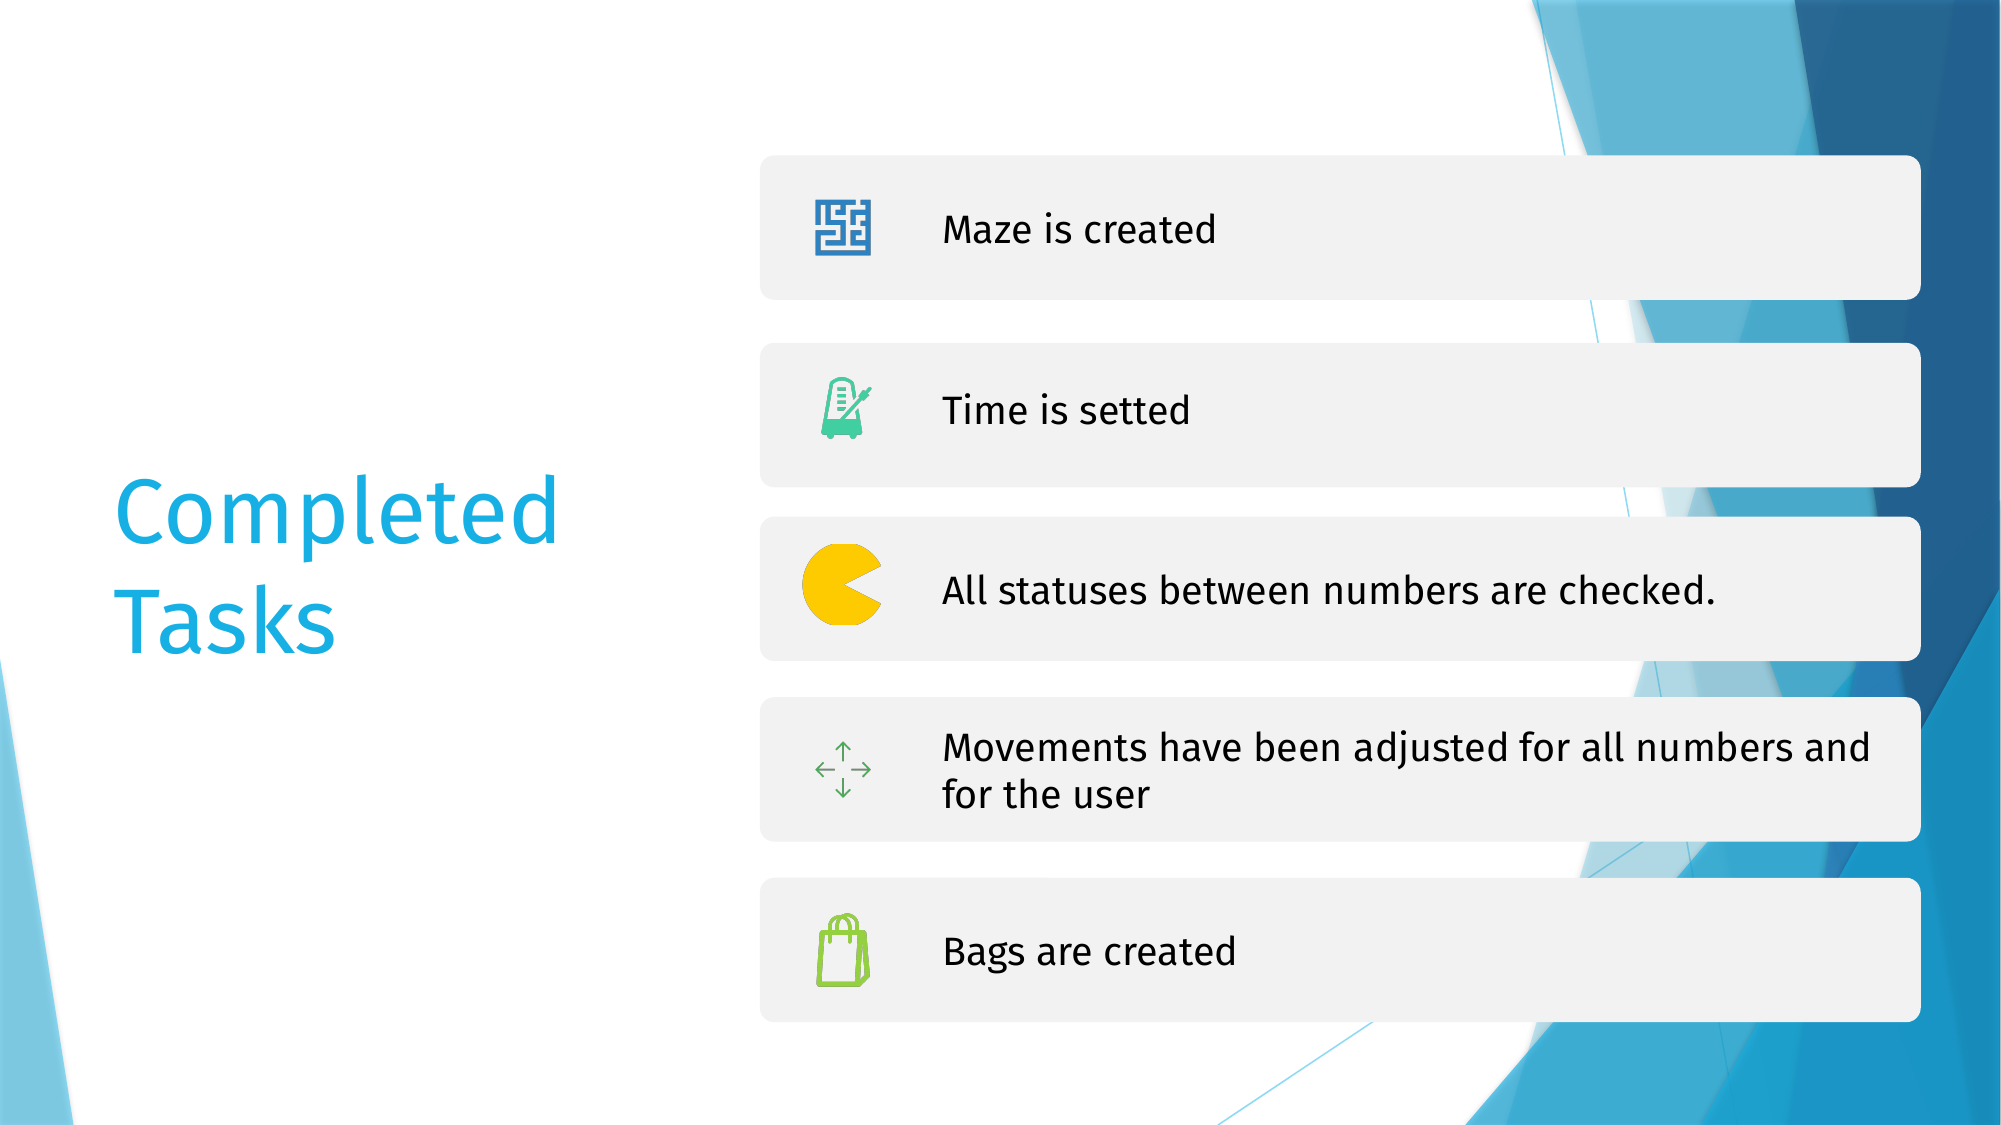

Maze is created
Time is setted
All statuses between numbers are checked.
Movements have been adjusted for all numbers and for the user
Bags are created
# Completed Tasks